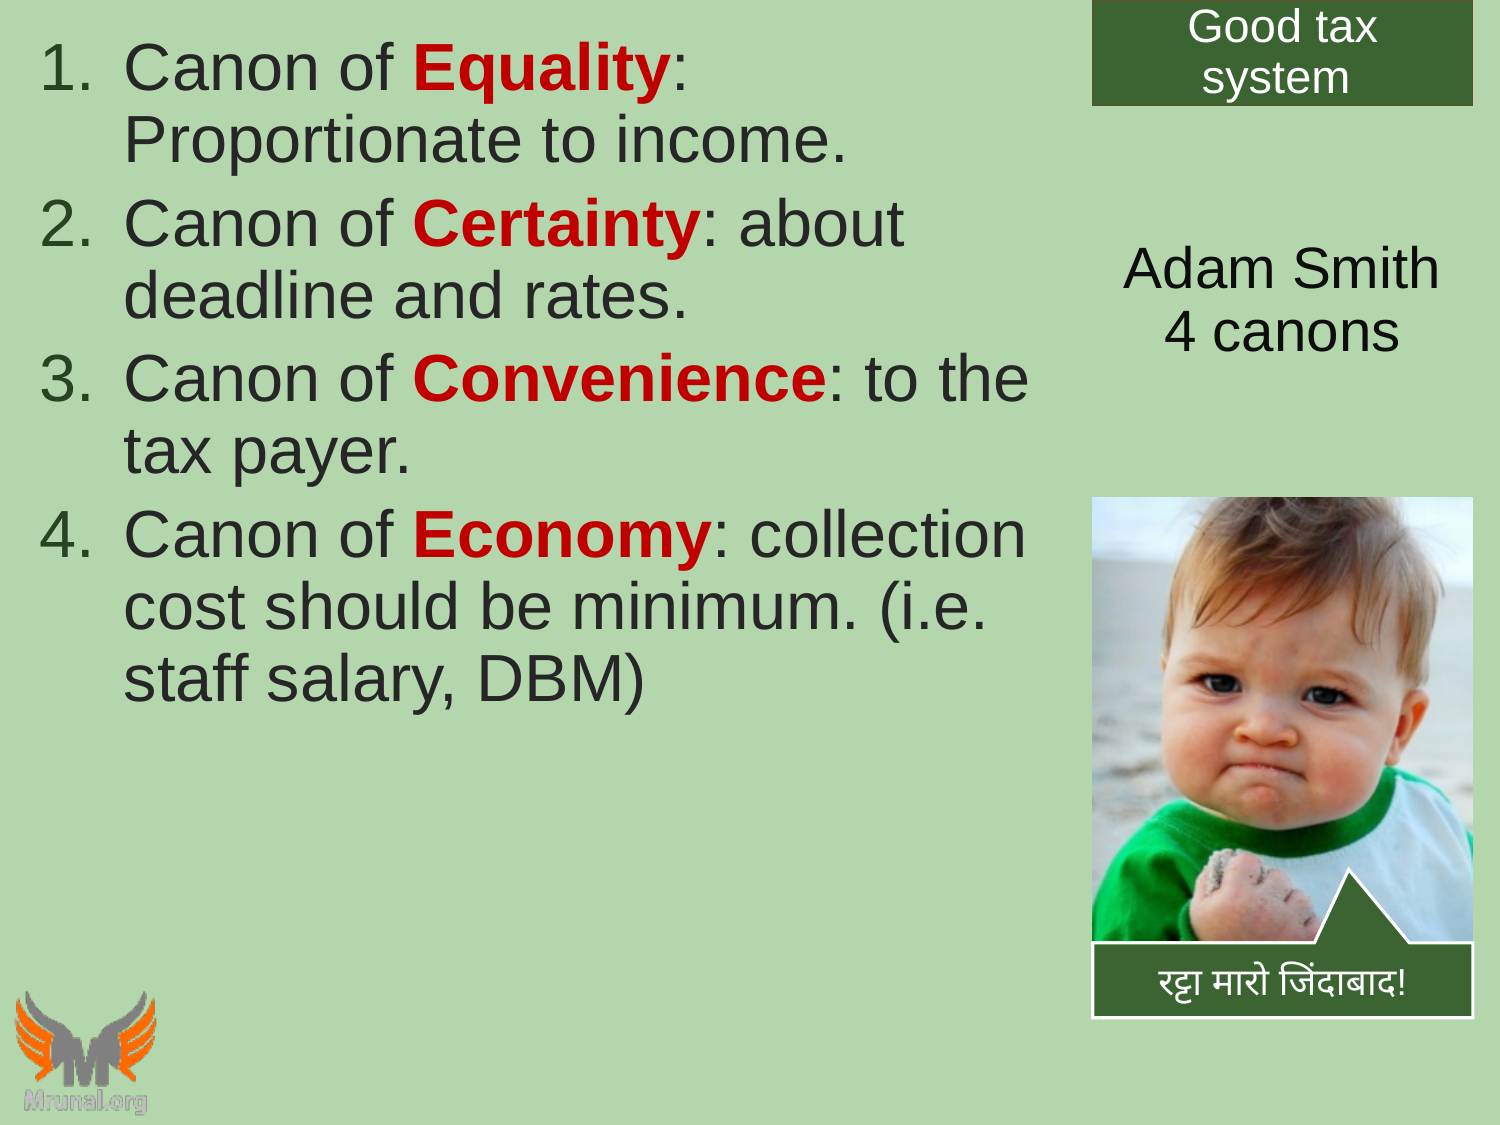

Good tax system
Canon of Equality: Proportionate to income.
Canon of Certainty: about deadline and rates.
Canon of Convenience: to the tax payer.
Canon of Economy: collection cost should be minimum. (i.e. staff salary, DBM)

# Adam Smith 4 canons